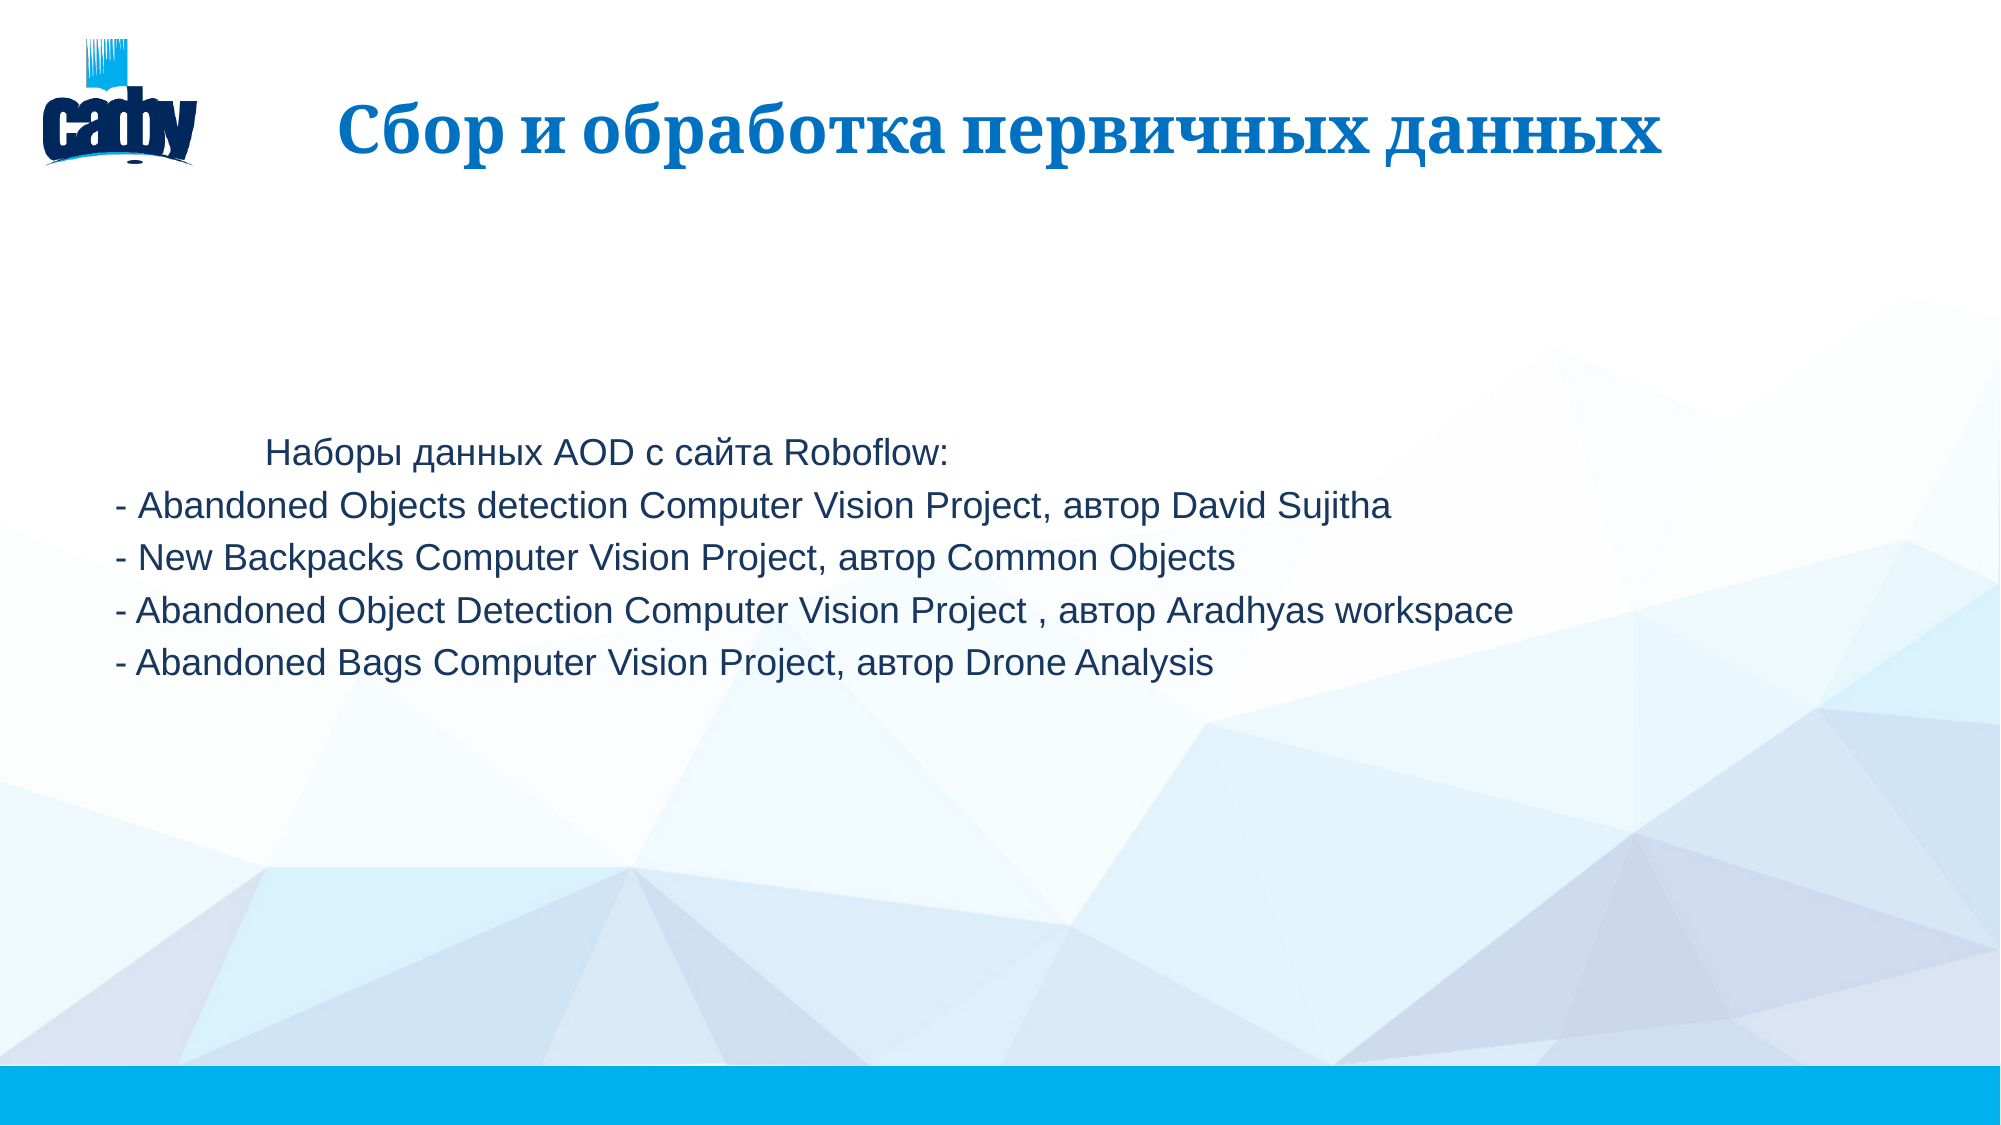

# Сбор и обработка первичных данных
	Наборы данных AOD с сайта Roboflow:
- Abandoned Objects detection Computer Vision Project, автор David Sujitha
- New Backpacks Computer Vision Project, автор Common Objects
- Abandoned Object Detection Computer Vision Project , автор Aradhyas workspace
- Abandoned Bags Computer Vision Project, автор Drone Analysis